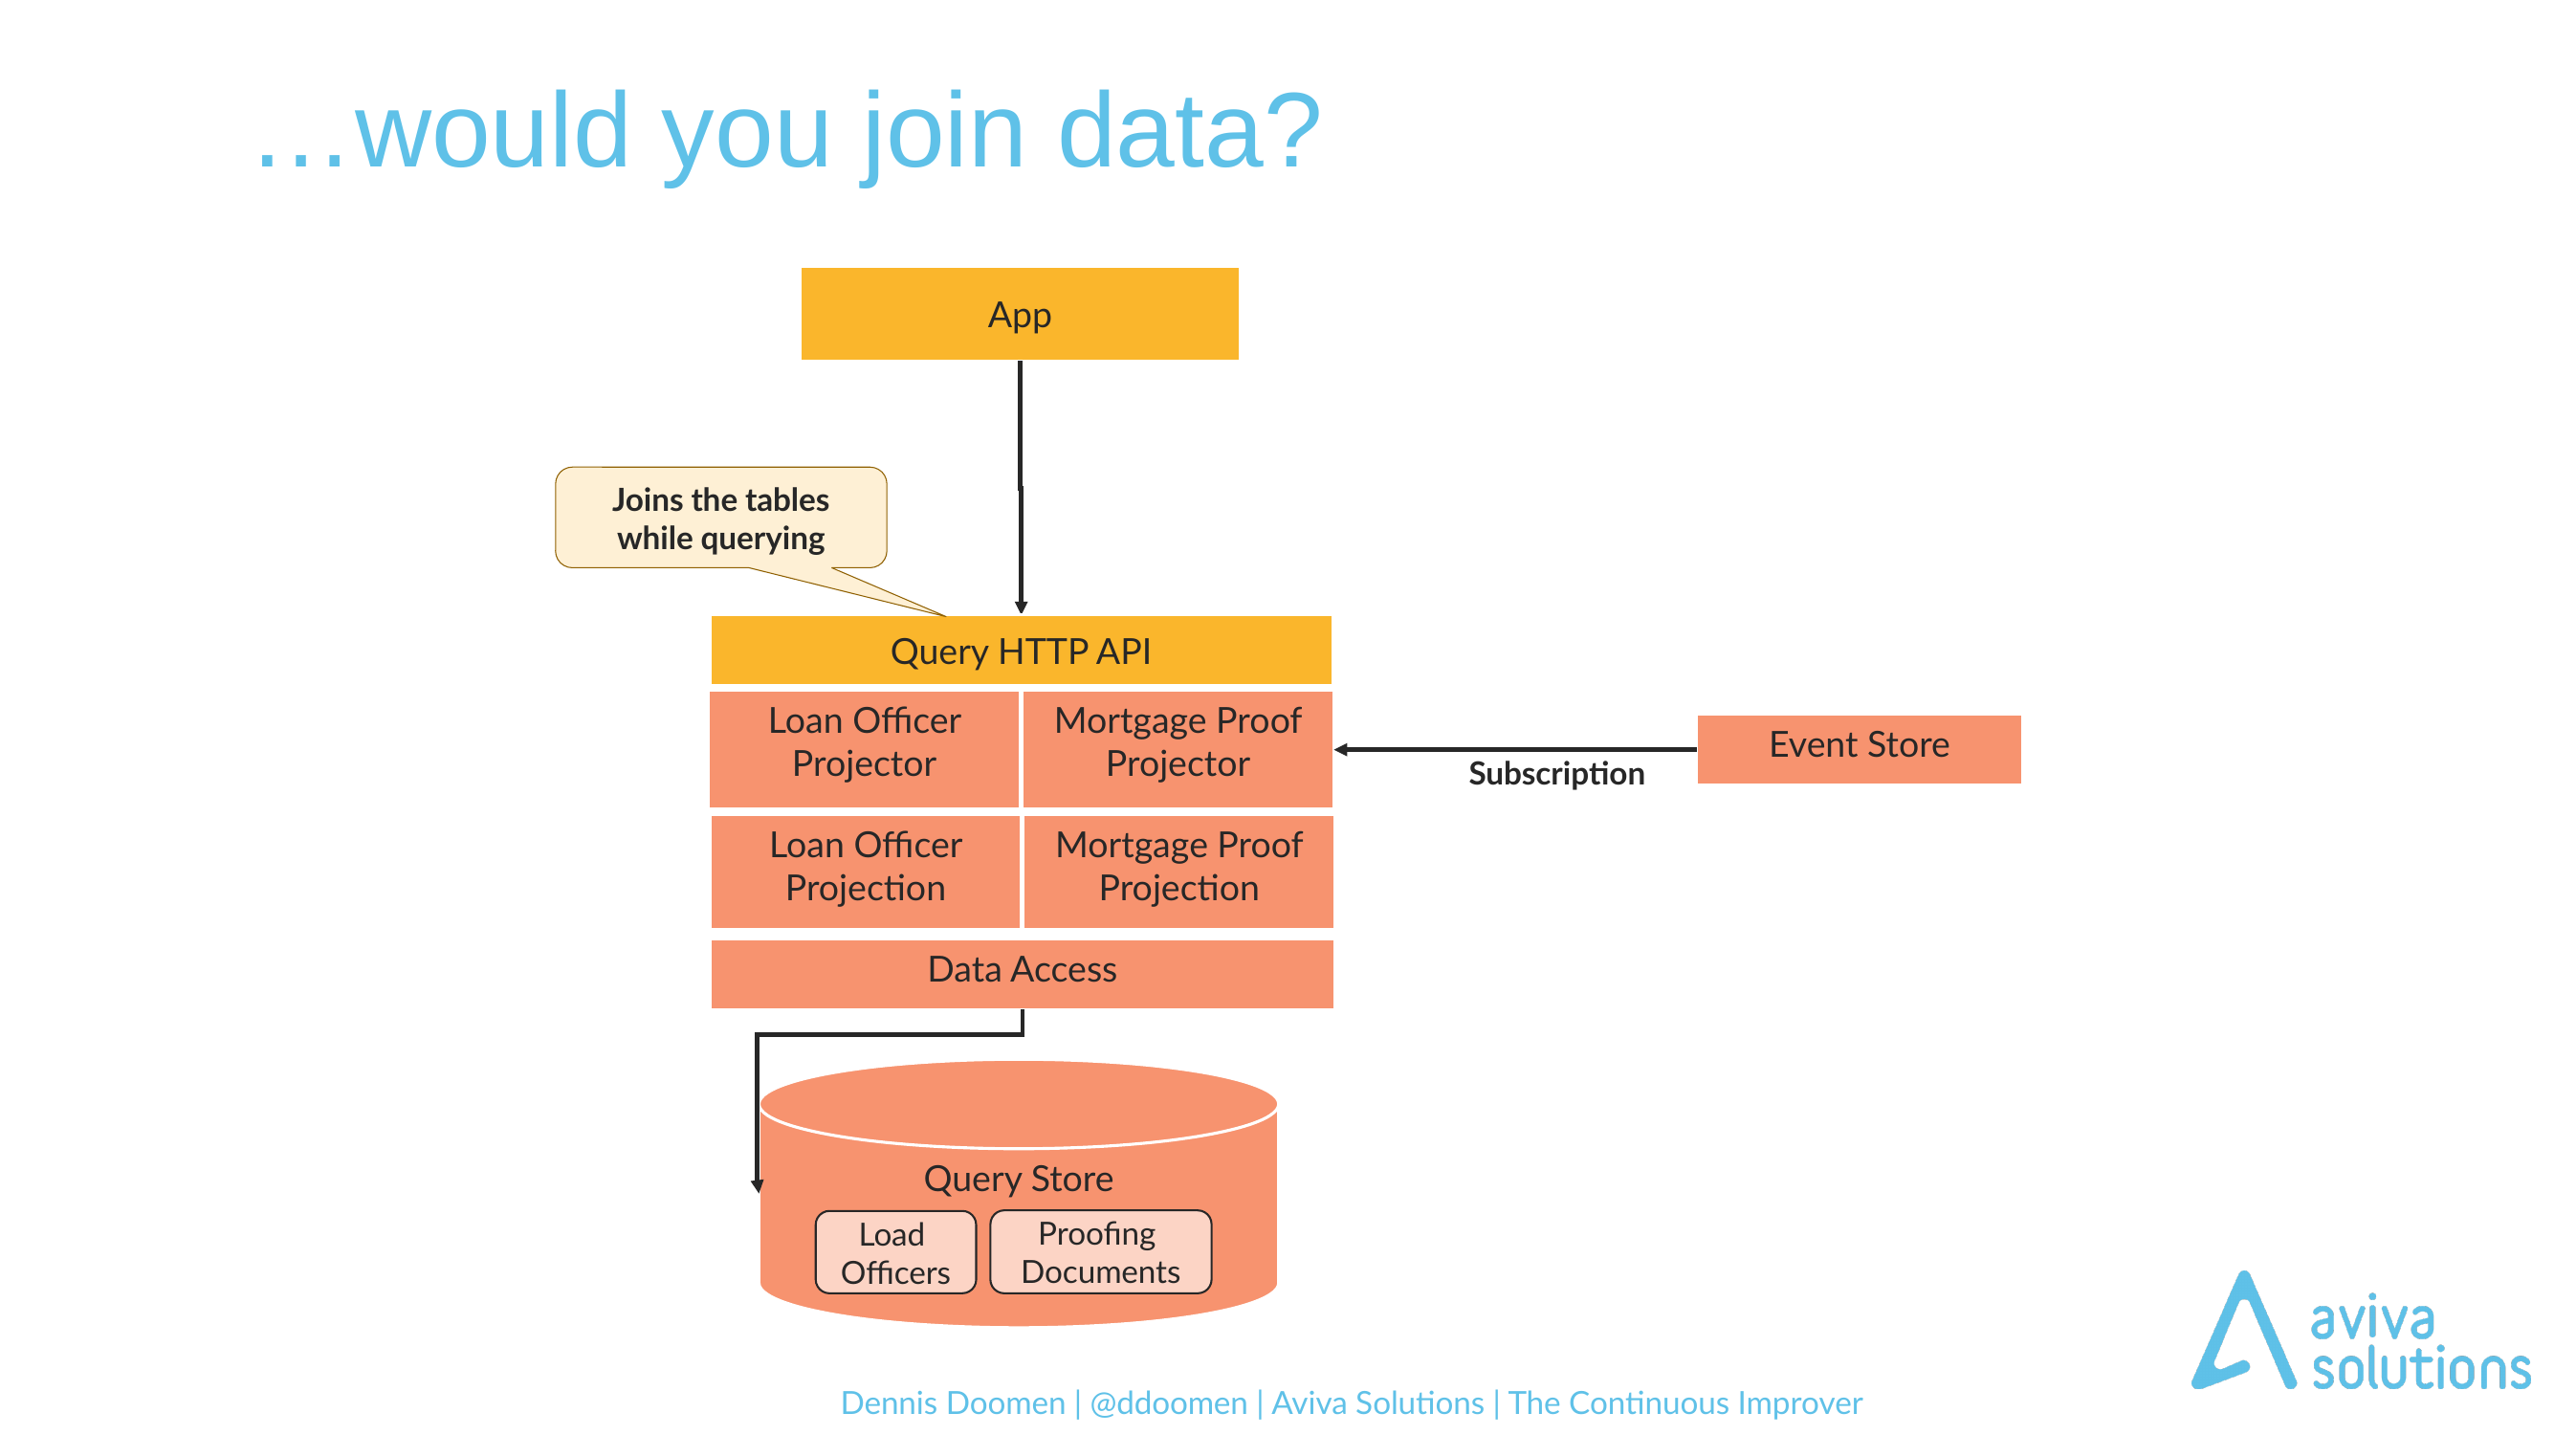

# …would you join data?
App
Joins the tables while querying
Query HTTP API
Loan Officer Projector
Mortgage Proof Projector
Event Store
Subscription
Loan Officer Projection
Mortgage Proof Projection
Data Access
Query Store
Proofing
Documents
Load
Officers